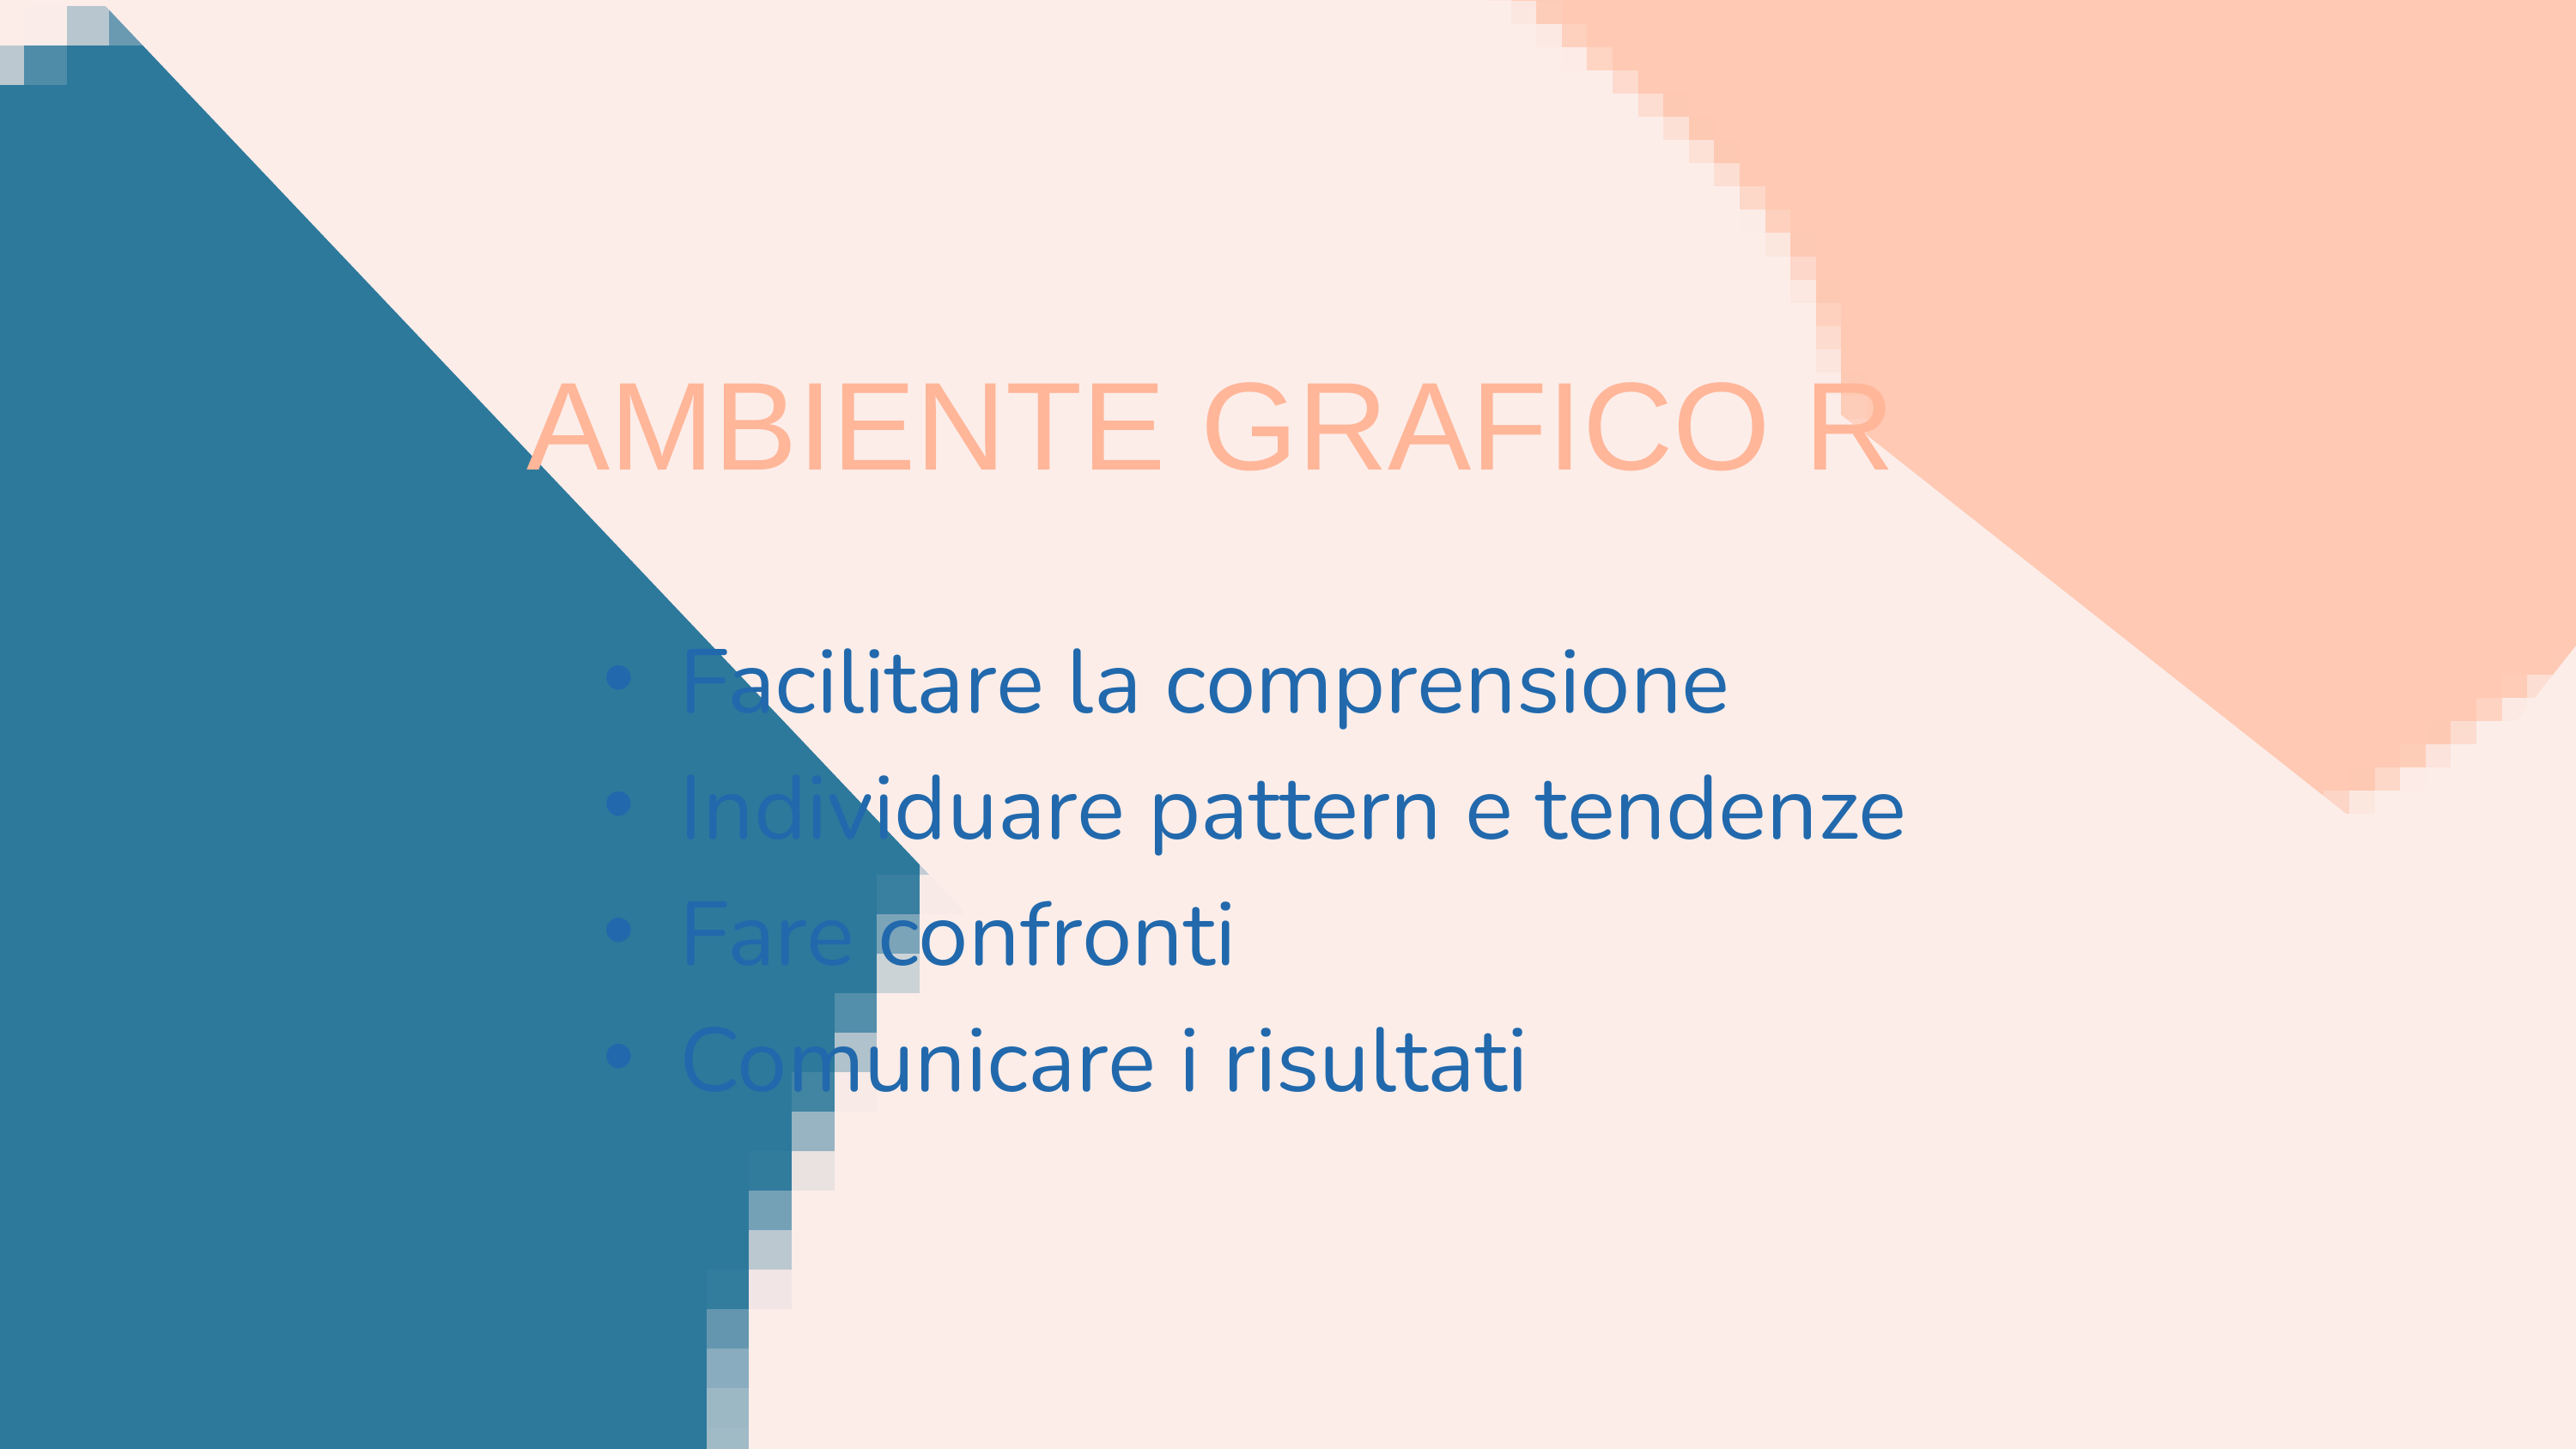

AMBIENTE GRAFICO R

Facilitare la comprensione
Individuare pattern e tendenze
Fare confronti
Comunicare i risultati